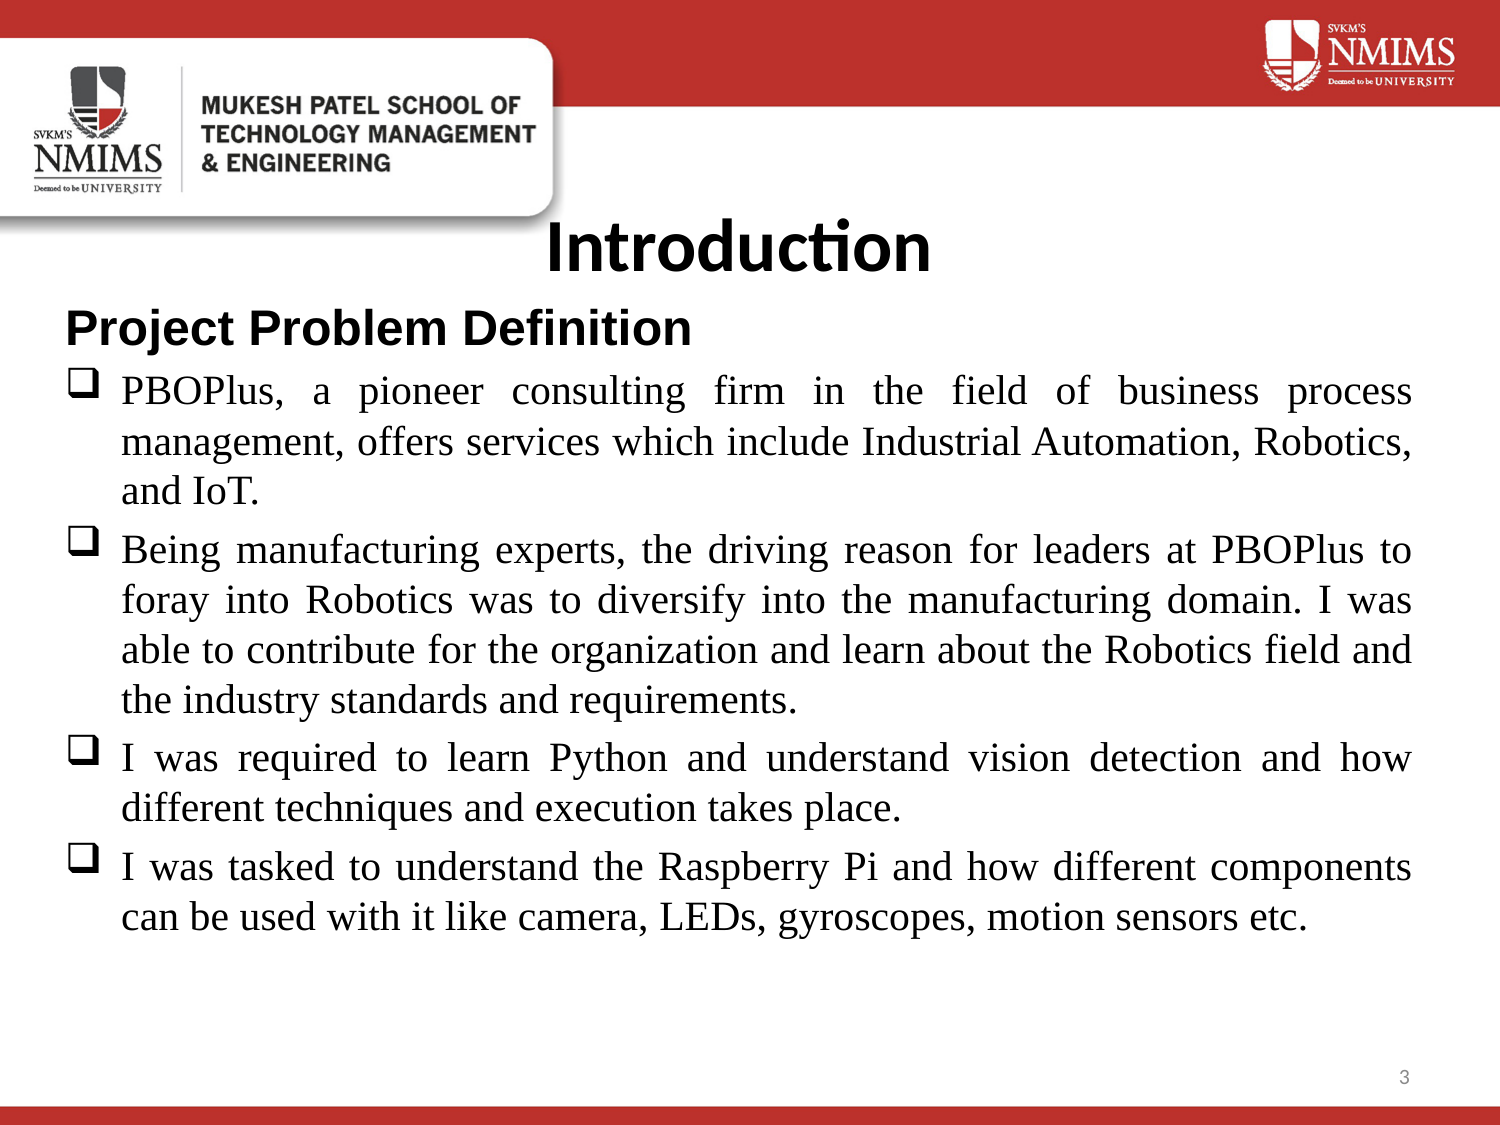

# Introduction
Project Problem Definition
PBOPlus, a pioneer consulting firm in the field of business process management, offers services which include Industrial Automation, Robotics, and IoT.
Being manufacturing experts, the driving reason for leaders at PBOPlus to foray into Robotics was to diversify into the manufacturing domain. I was able to contribute for the organization and learn about the Robotics field and the industry standards and requirements.
I was required to learn Python and understand vision detection and how different techniques and execution takes place.
I was tasked to understand the Raspberry Pi and how different components can be used with it like camera, LEDs, gyroscopes, motion sensors etc.
3